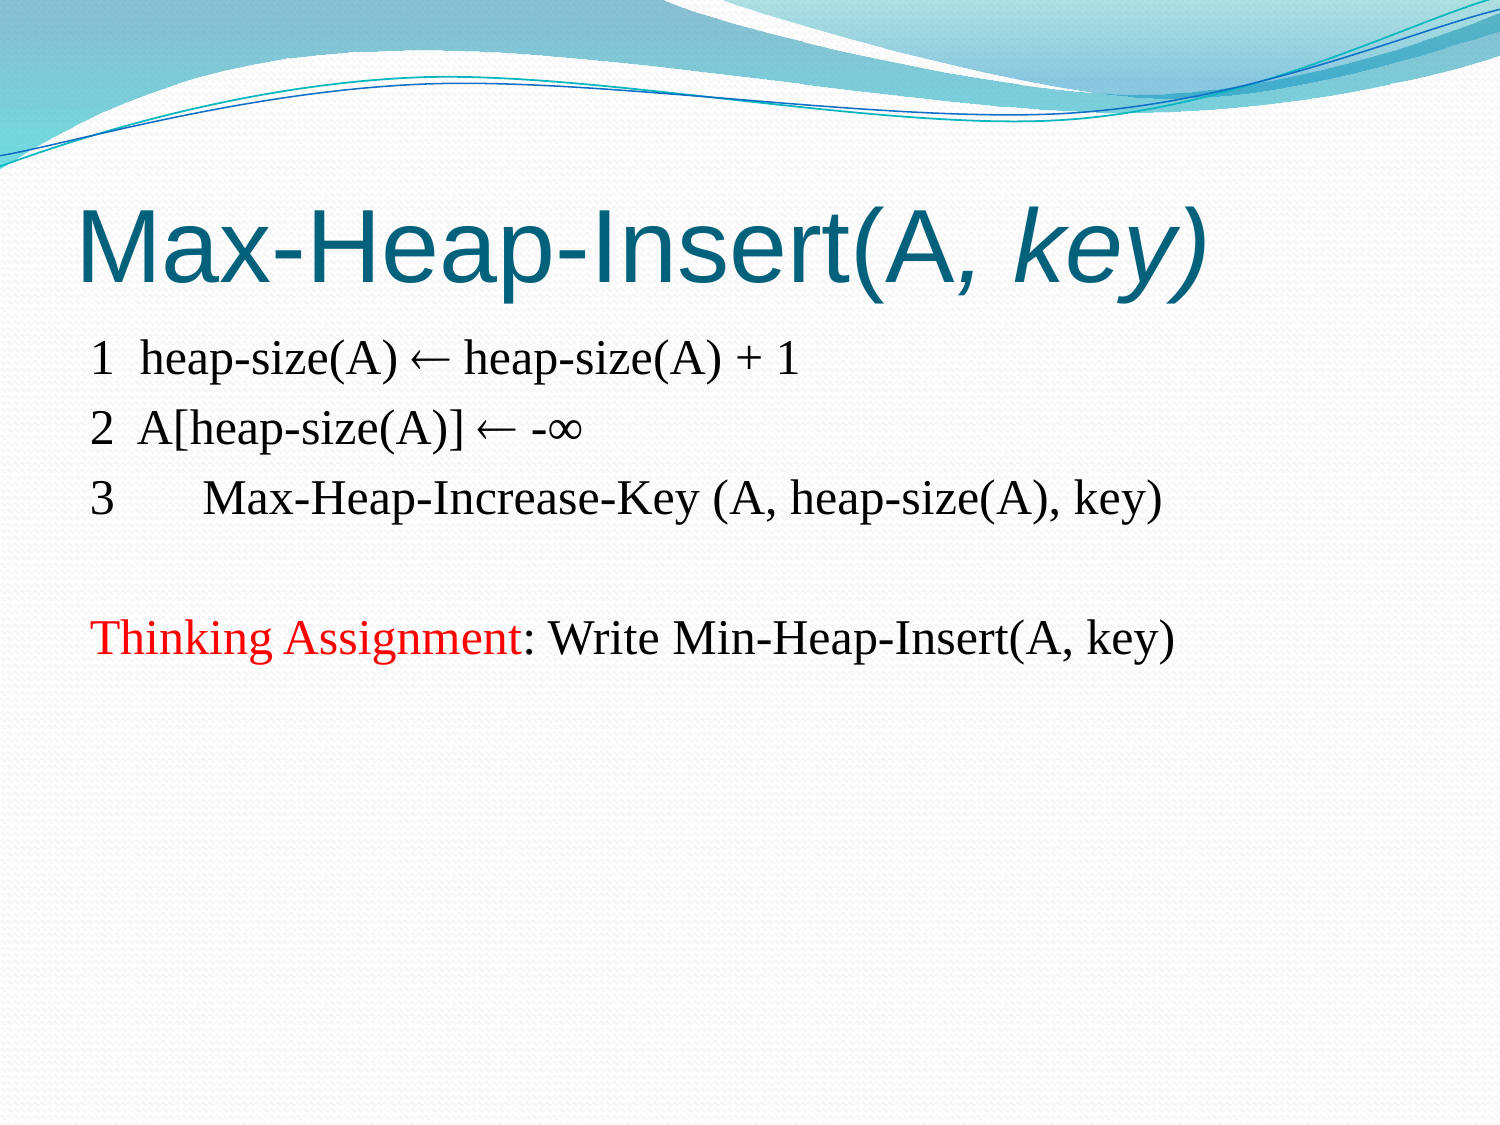

# Max-Heap-Insert(A, key)
1  heap-size(A) ← heap-size(A) + 1
2  A[heap-size(A)] ← -∞
3       Max-Heap-Increase-Key (A, heap-size(A), key)

Thinking Assignment: Write Min-Heap-Insert(A, key)